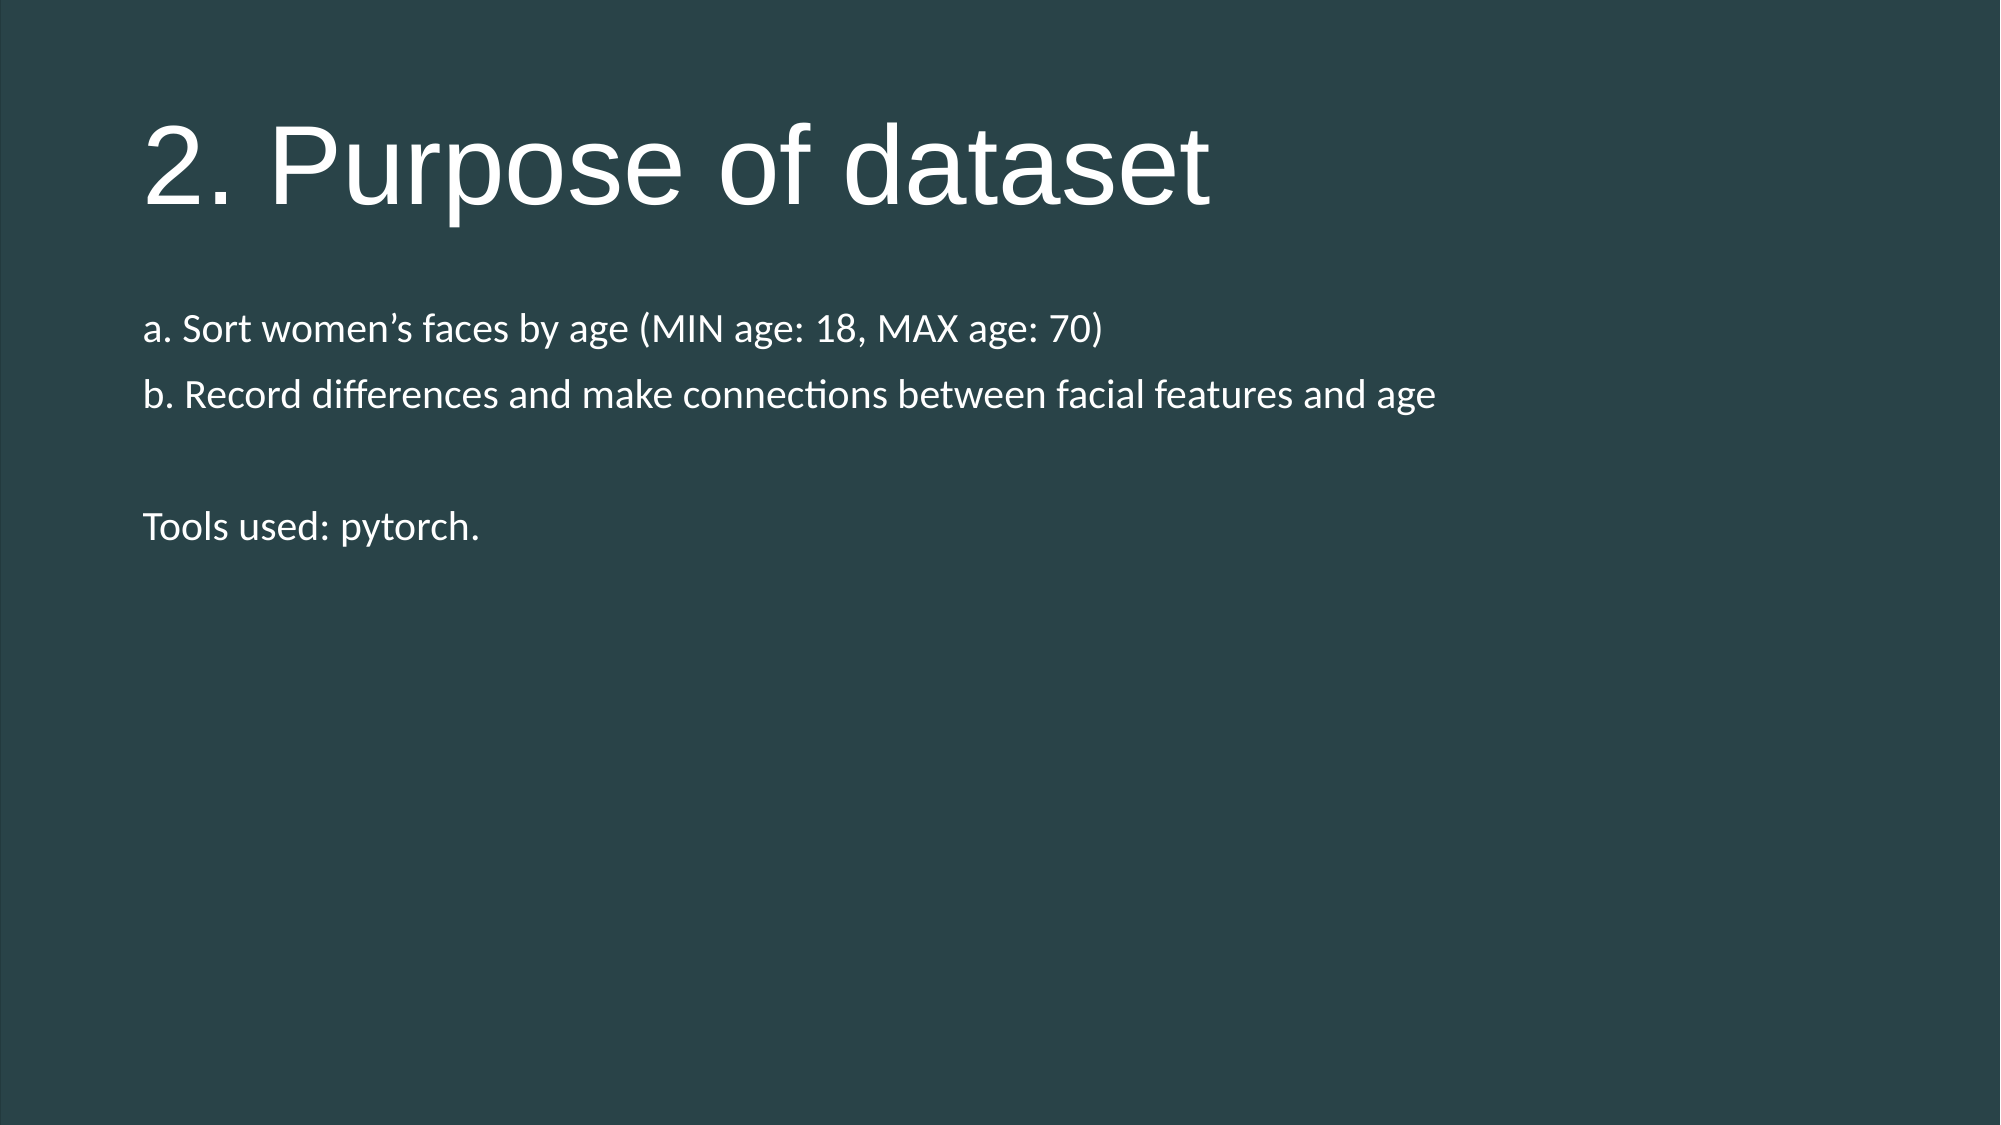

# 2. Purpose of dataset
a. Sort women’s faces by age (MIN age: 18, MAX age: 70)
b. Record differences and make connections between facial features and age

Tools used: pytorch.